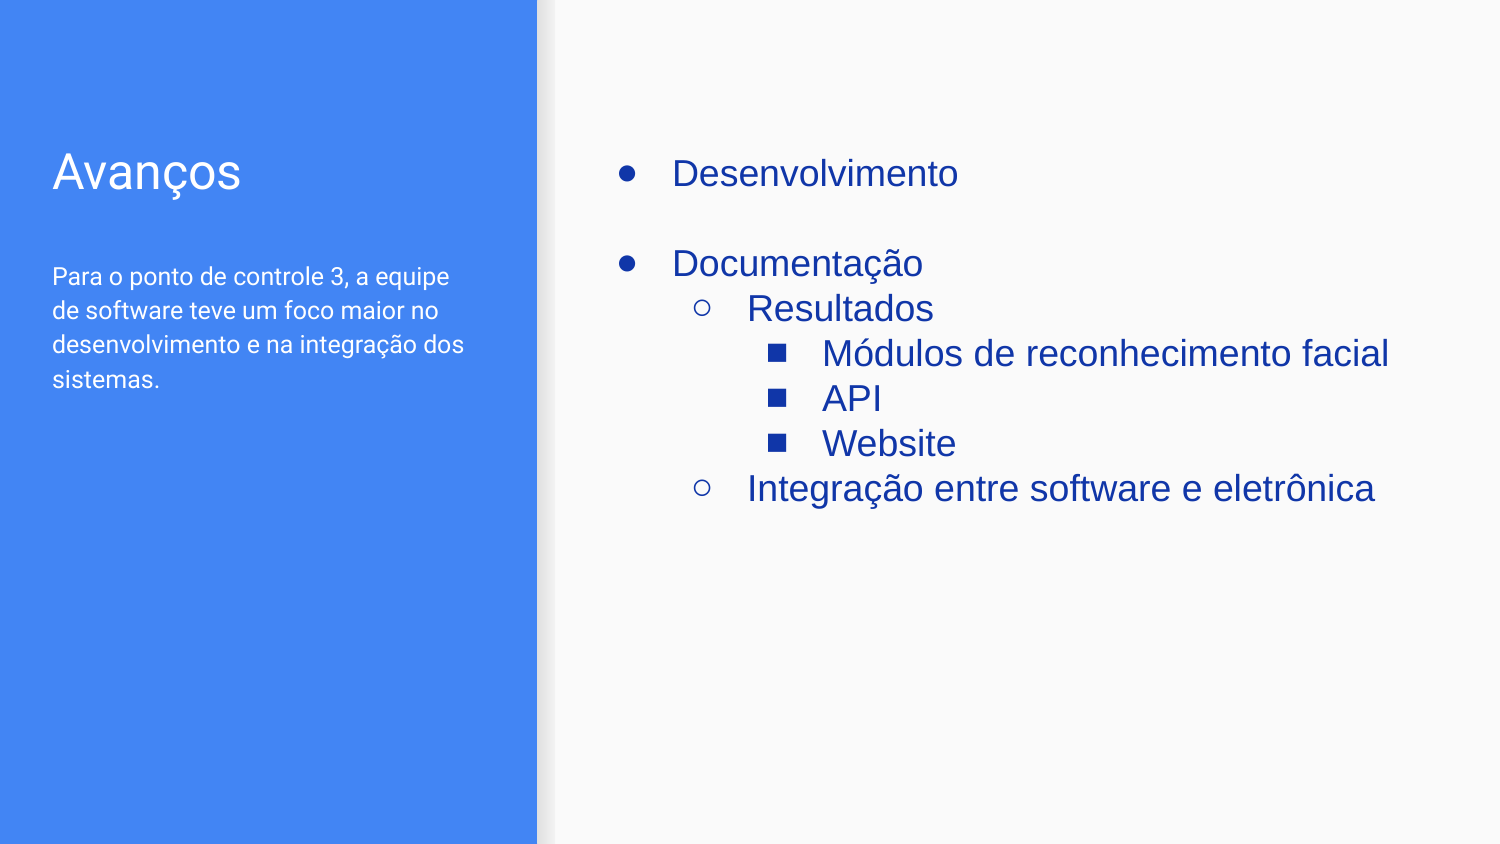

# Avanços
Desenvolvimento

Documentação
Resultados
Módulos de reconhecimento facial
API
Website
Integração entre software e eletrônica

Para o ponto de controle 3, a equipe de software teve um foco maior no desenvolvimento e na integração dos sistemas.